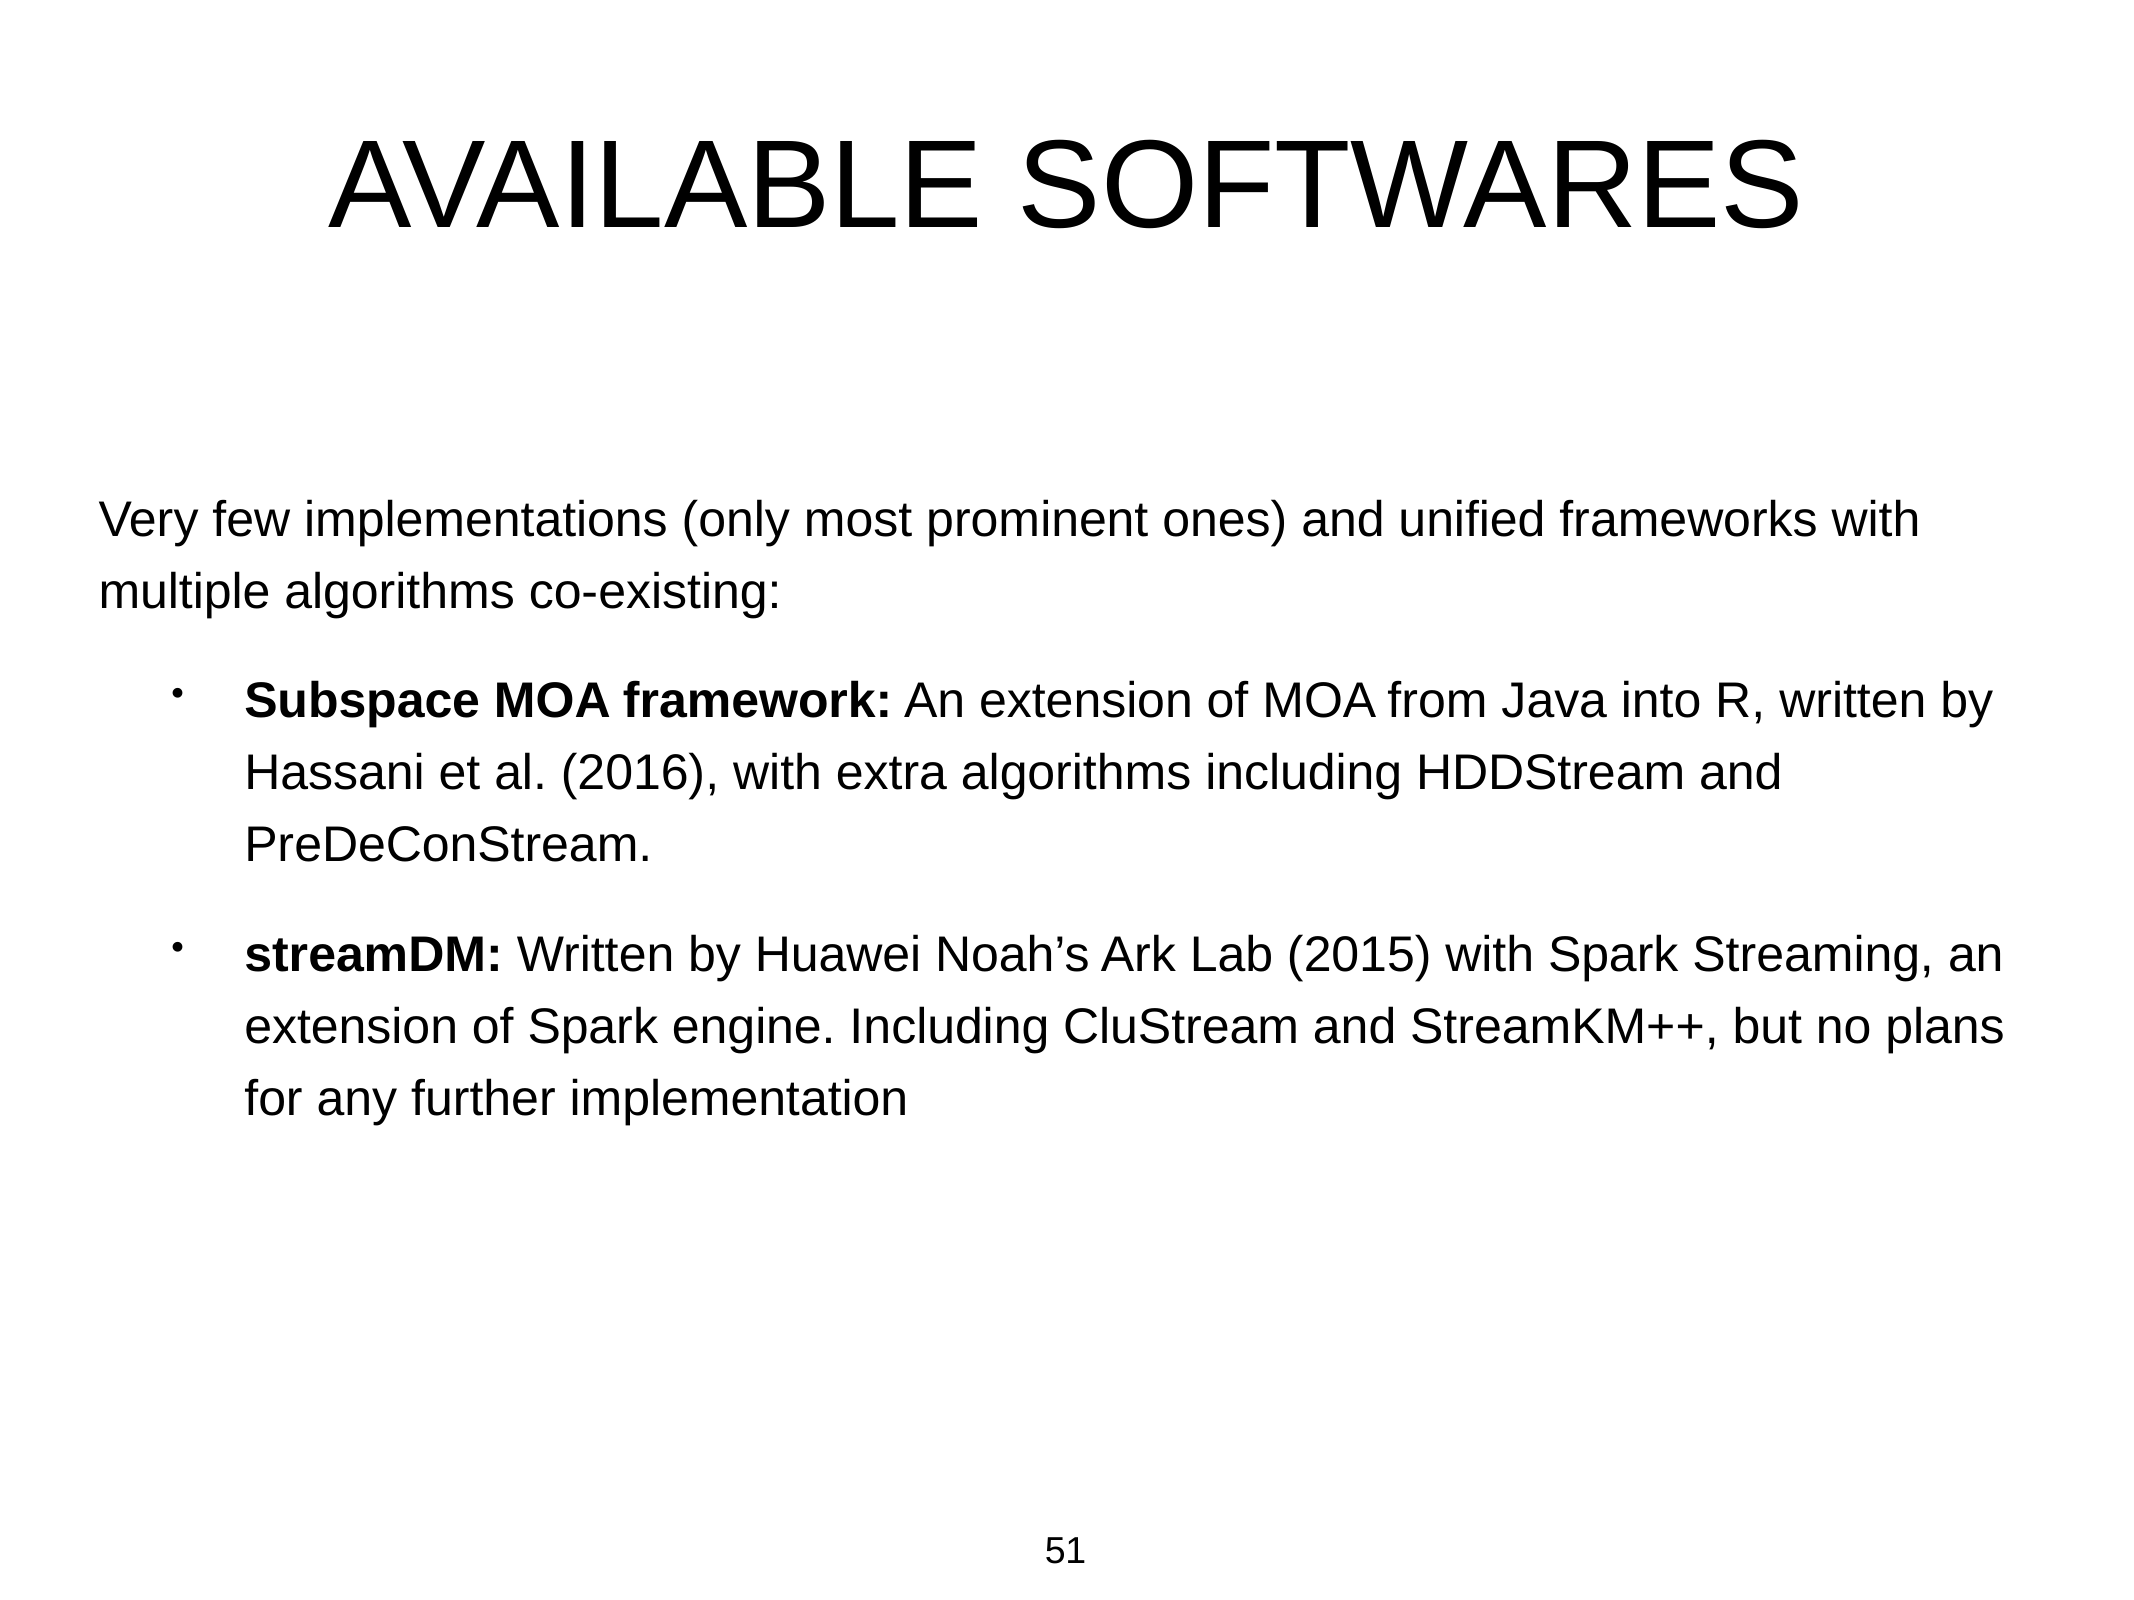

# AVAILABLE SOFTWARES
Very few implementations (only most prominent ones) and unified frameworks with multiple algorithms co-existing:
Subspace MOA framework: An extension of MOA from Java into R, written by Hassani et al. (2016), with extra algorithms including HDDStream and PreDeConStream.
streamDM: Written by Huawei Noah’s Ark Lab (2015) with Spark Streaming, an extension of Spark engine. Including CluStream and StreamKM++, but no plans for any further implementation
51